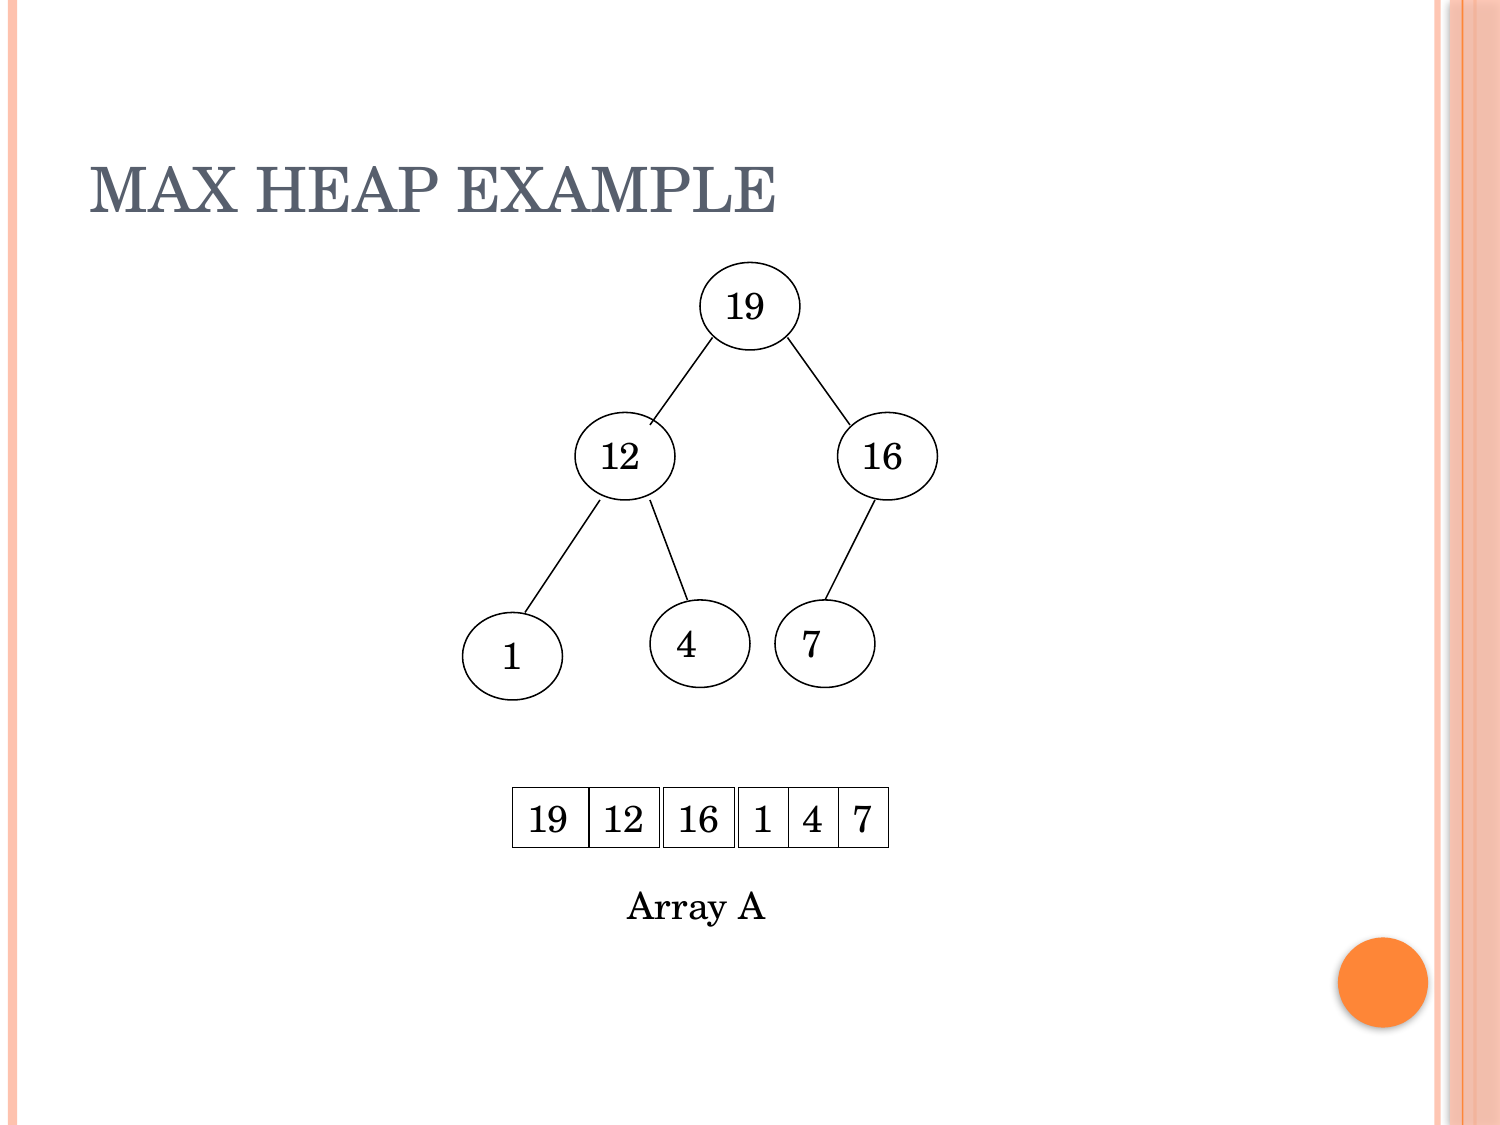

# Max Heap Example

19

12
16

4
7
1
19
12
16
1
4
7
Array A